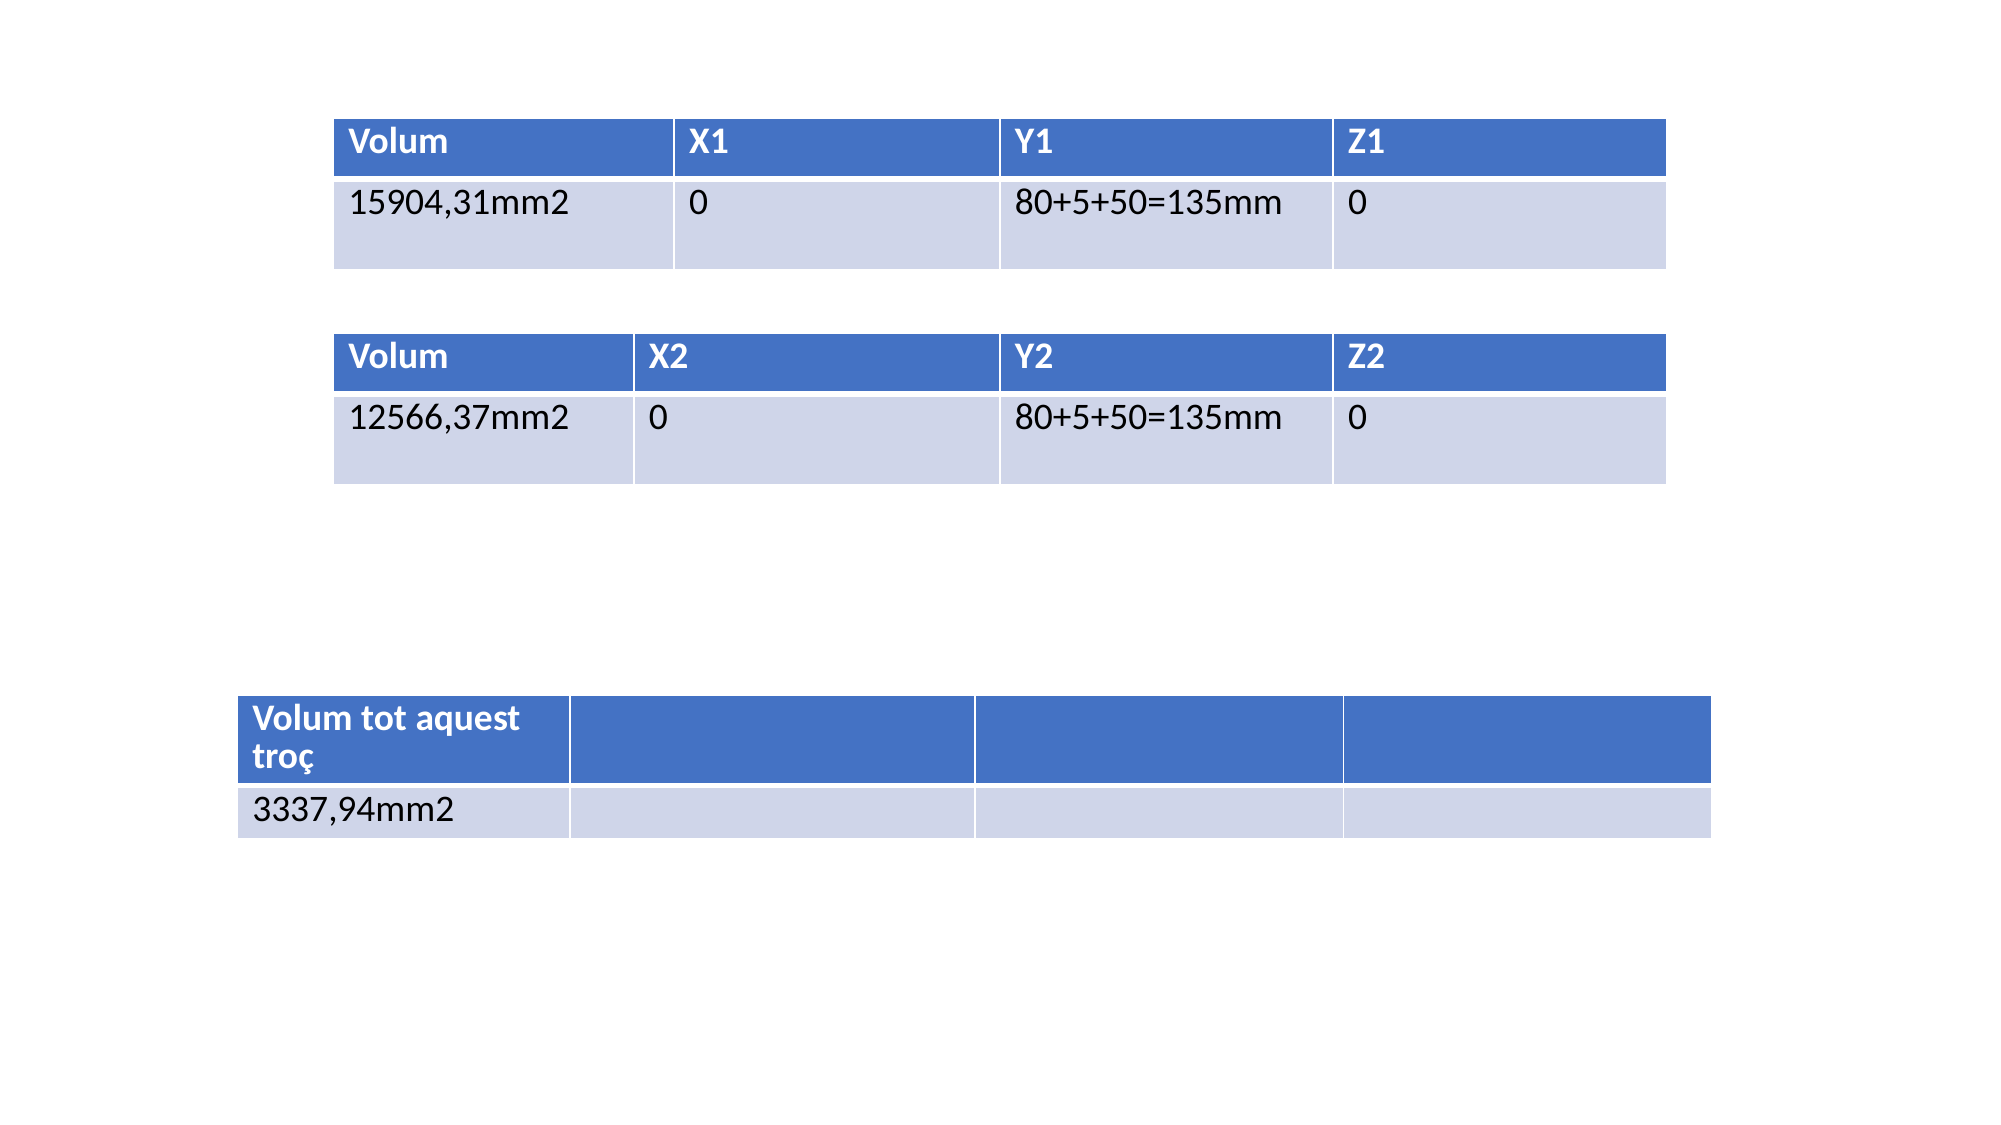

| Volum | X1 | Y1 | Z1 |
| --- | --- | --- | --- |
| 15904,31mm2 | 0 | 80+5+50=135mm | 0 |
| Volum | X2 | Y2 | Z2 |
| --- | --- | --- | --- |
| 12566,37mm2 | 0 | 80+5+50=135mm | 0 |
| Volum tot aquest troç |  |  |  |
| --- | --- | --- | --- |
| 3337,94mm2 |  |  |  |